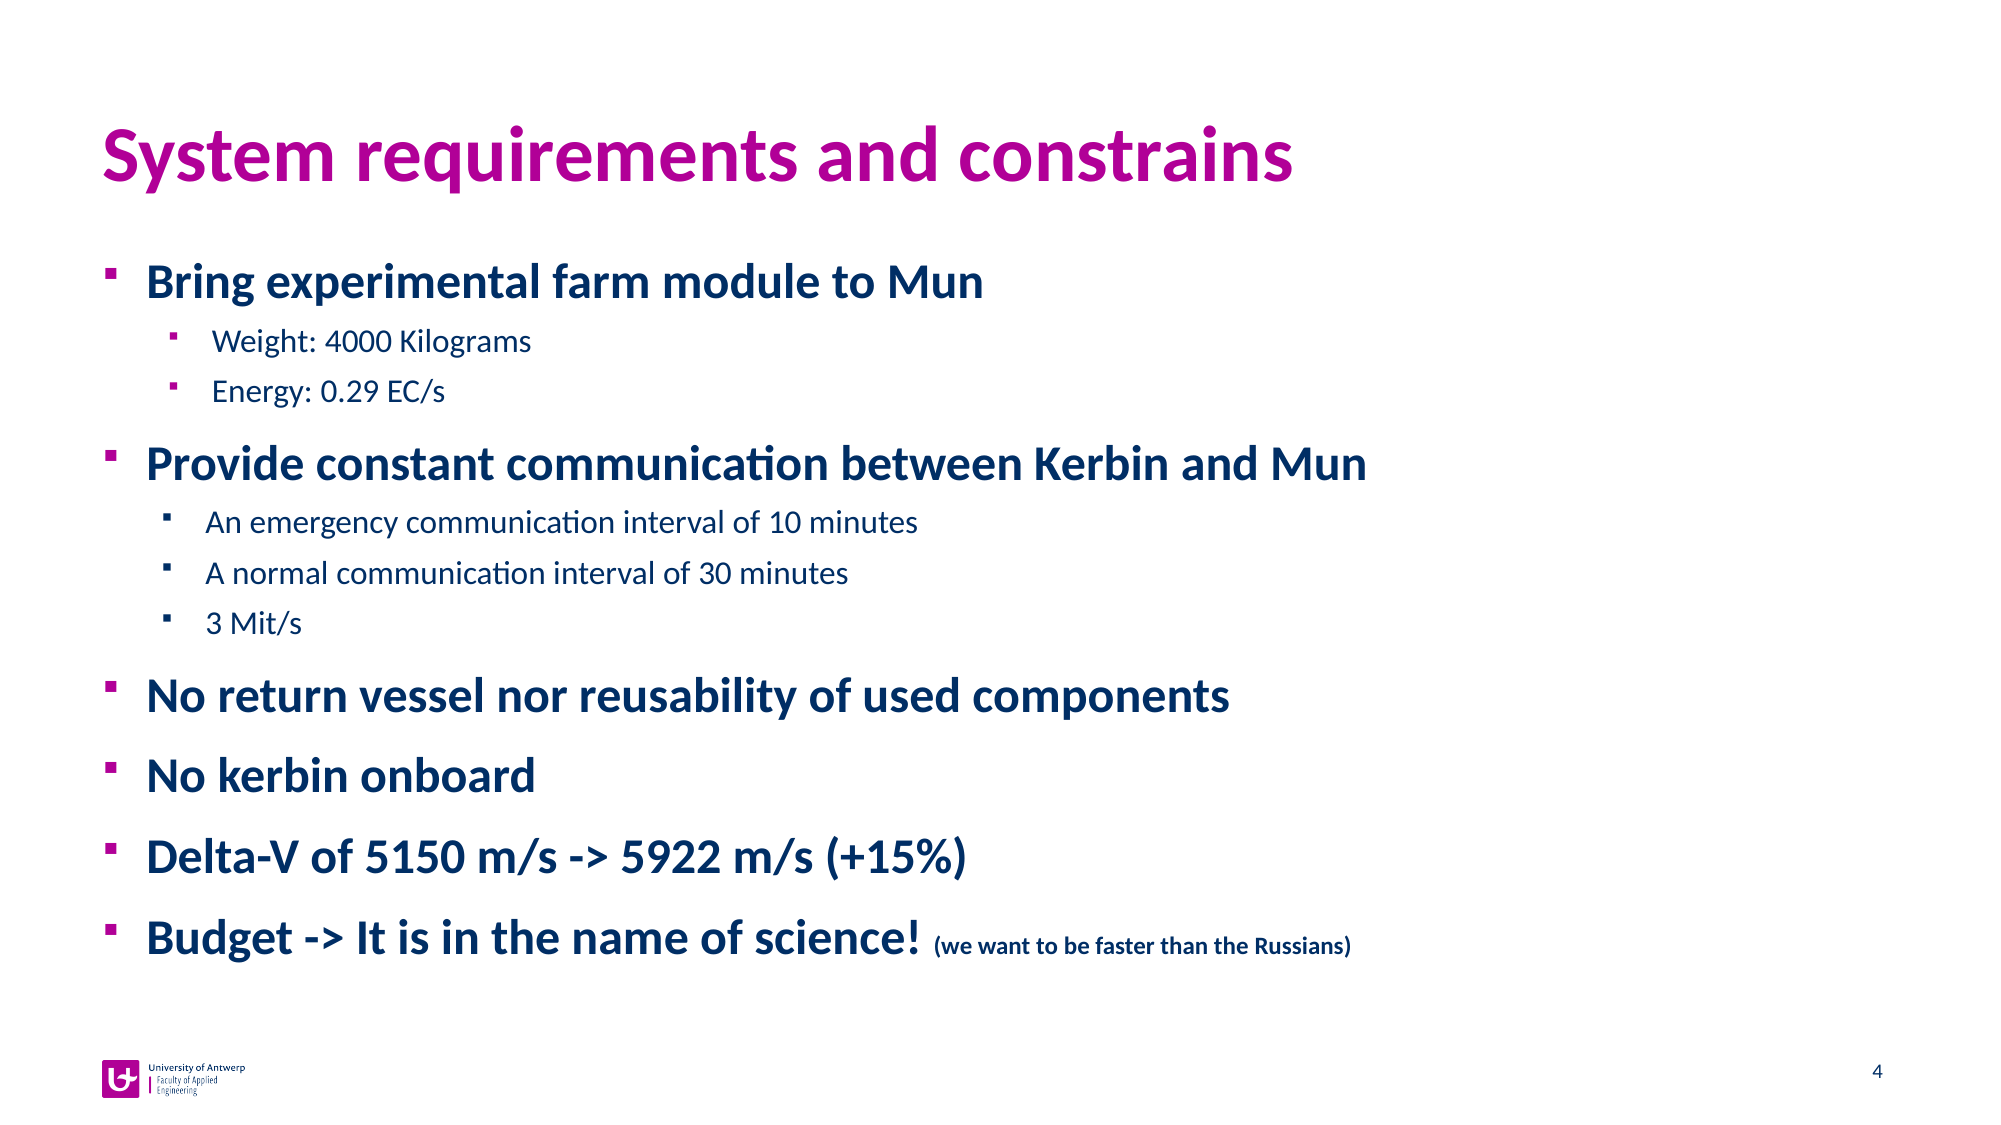

# System requirements and constrains
Bring experimental farm module to Mun
Weight: 4000 Kilograms
Energy: 0.29 EC/s
Provide constant communication between Kerbin and Mun
An emergency communication interval of 10 minutes
A normal communication interval of 30 minutes
3 Mit/s
No return vessel nor reusability of used components
No kerbin onboard
Delta-V of 5150 m/s -> 5922 m/s (+15%)
Budget -> It is in the name of science! (we want to be faster than the Russians)
4